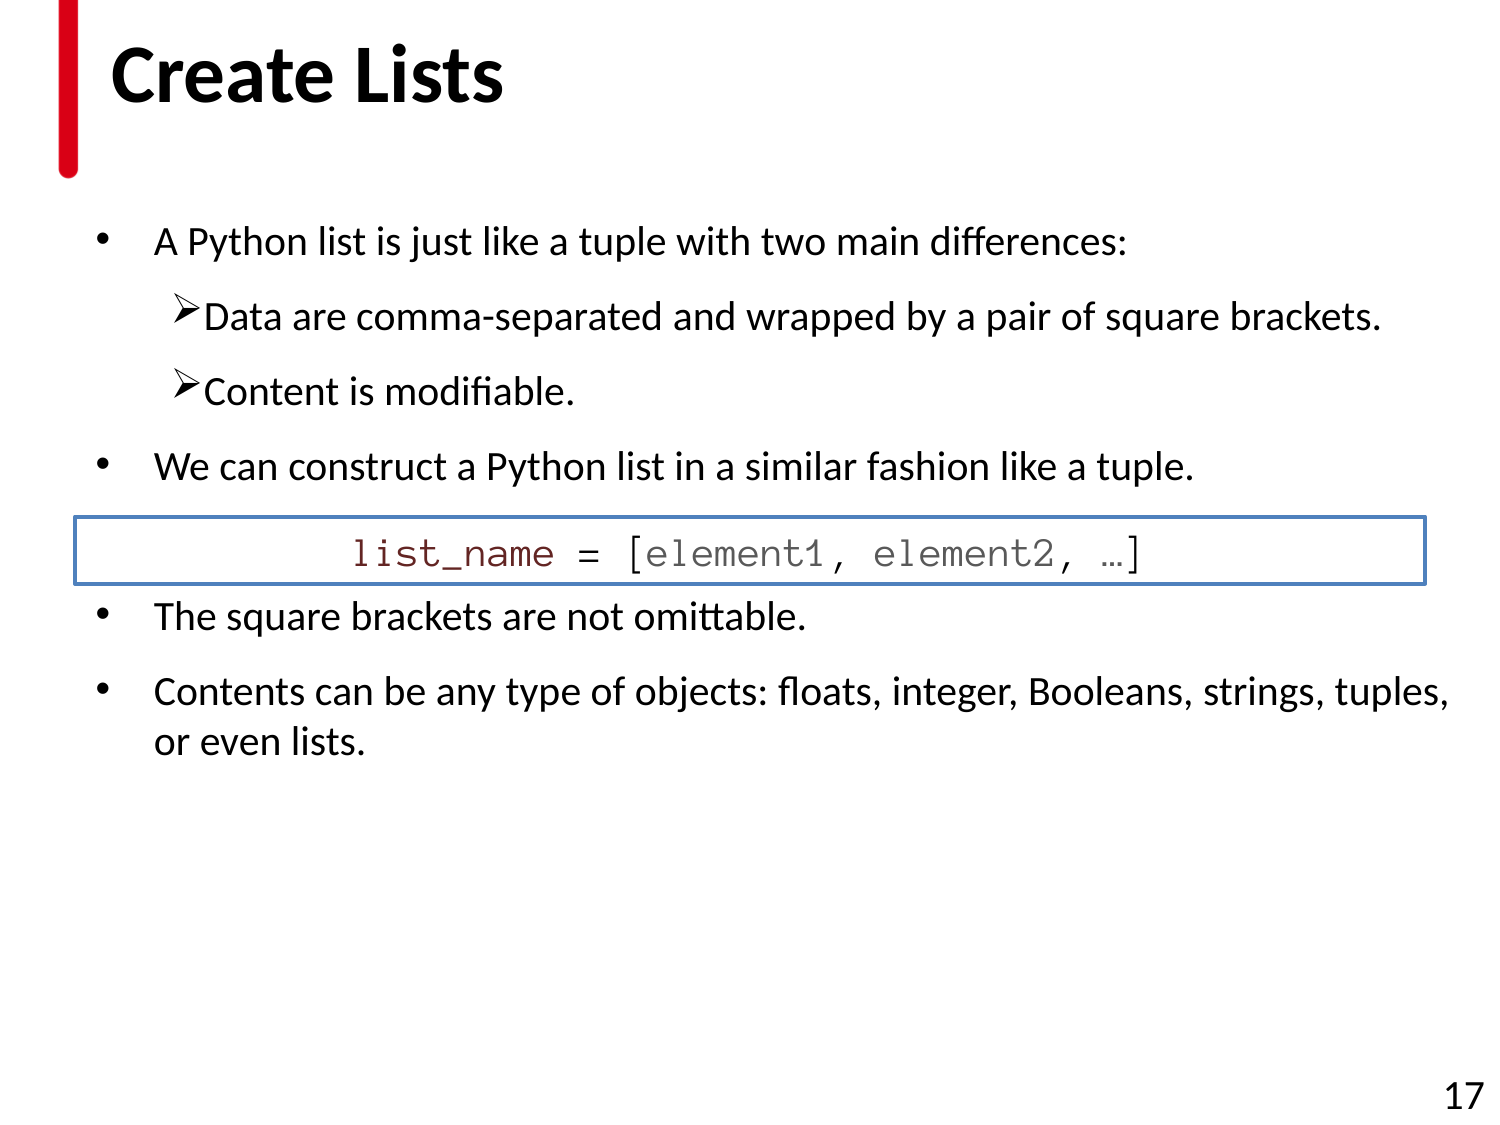

# Create Lists
A Python list is just like a tuple with two main differences:
Data are comma-separated and wrapped by a pair of square brackets.
Content is modifiable.
We can construct a Python list in a similar fashion like a tuple.

The square brackets are not omittable.
Contents can be any type of objects: floats, integer, Booleans, strings, tuples, or even lists.
list_name = [element1, element2, …]